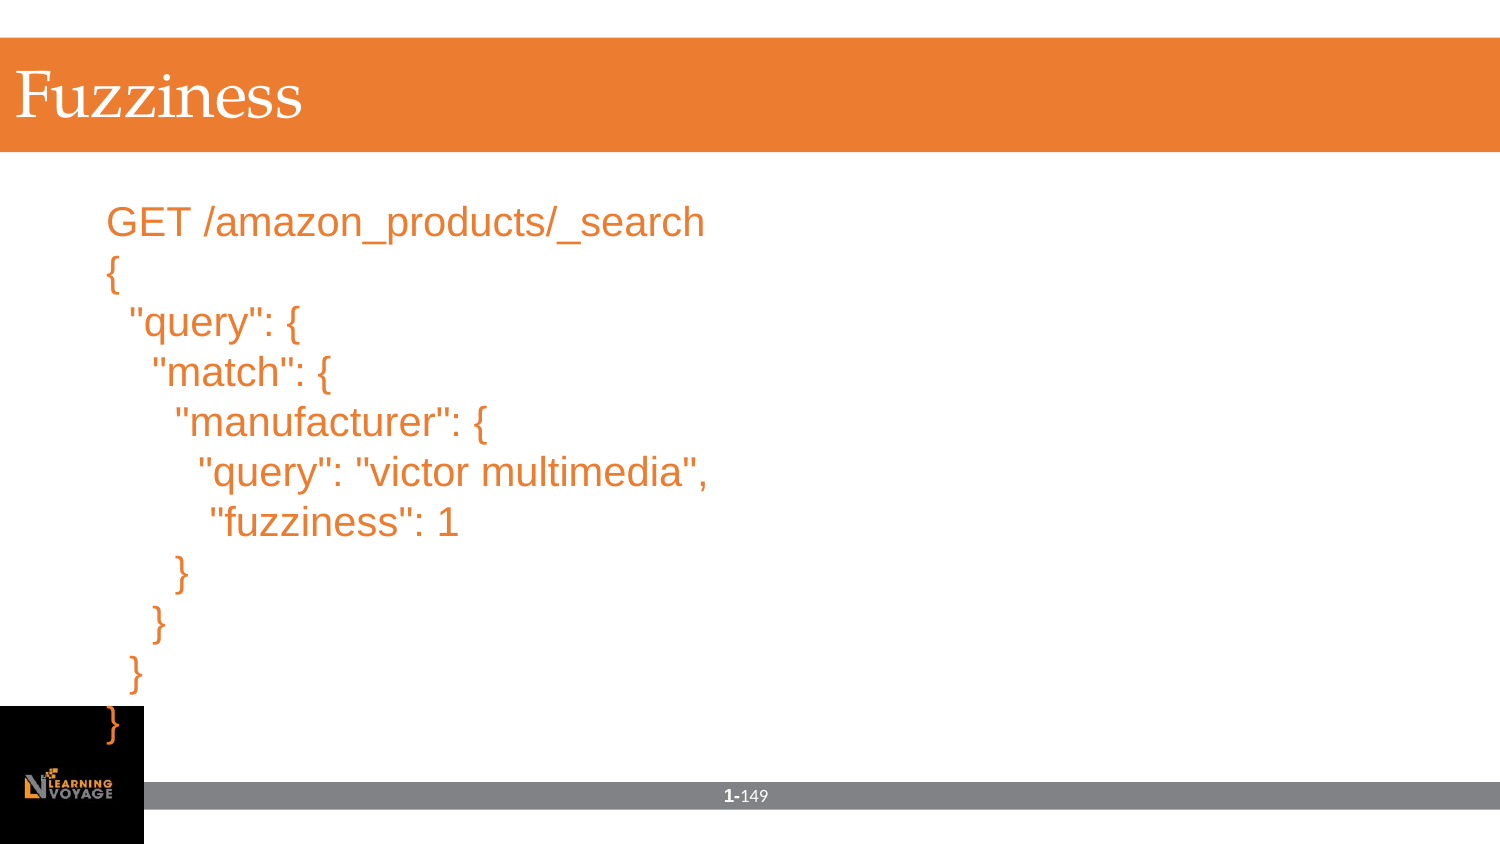

# Fuzziness
GET /amazon_products/_search
{
"query": {
"match": {
"manufacturer": {
"query": "victor multimedia",  "fuzziness": 1
}
}
}
}
1-149